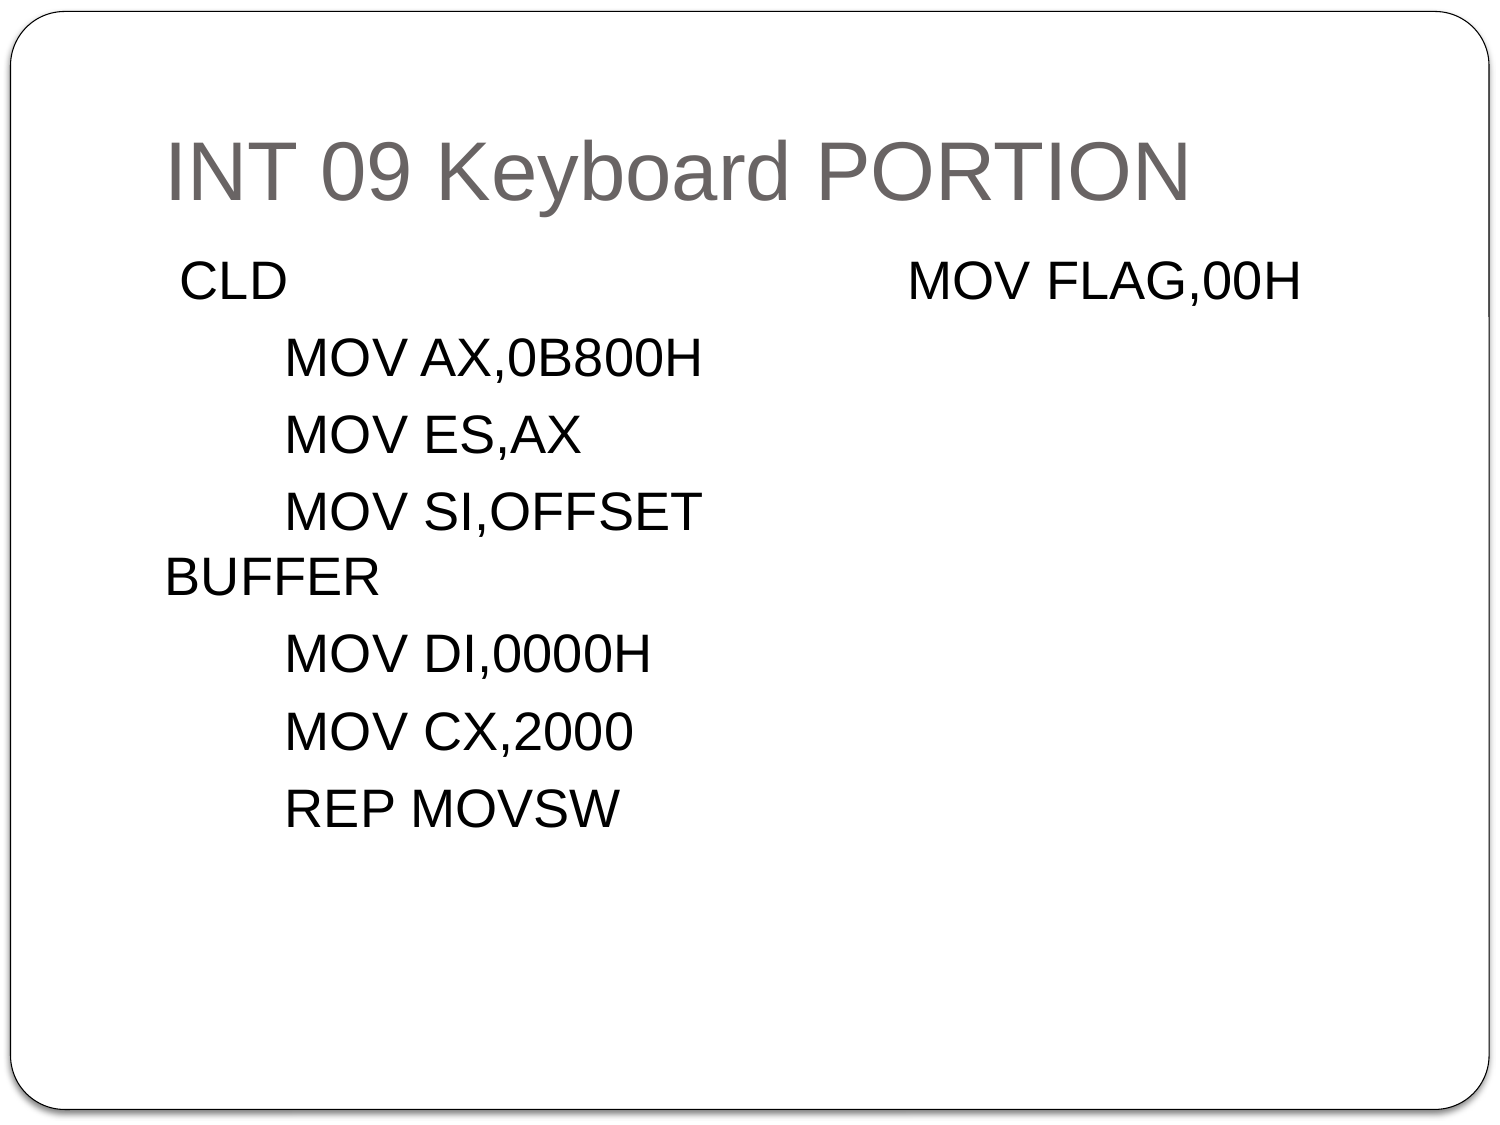

# INT 09 Keyboard PORTION
 CLD
        MOV AX,0B800H
        MOV ES,AX
        MOV SI,OFFSET BUFFER
        MOV DI,0000H
        MOV CX,2000
        REP MOVSW

        MOV FLAG,00H